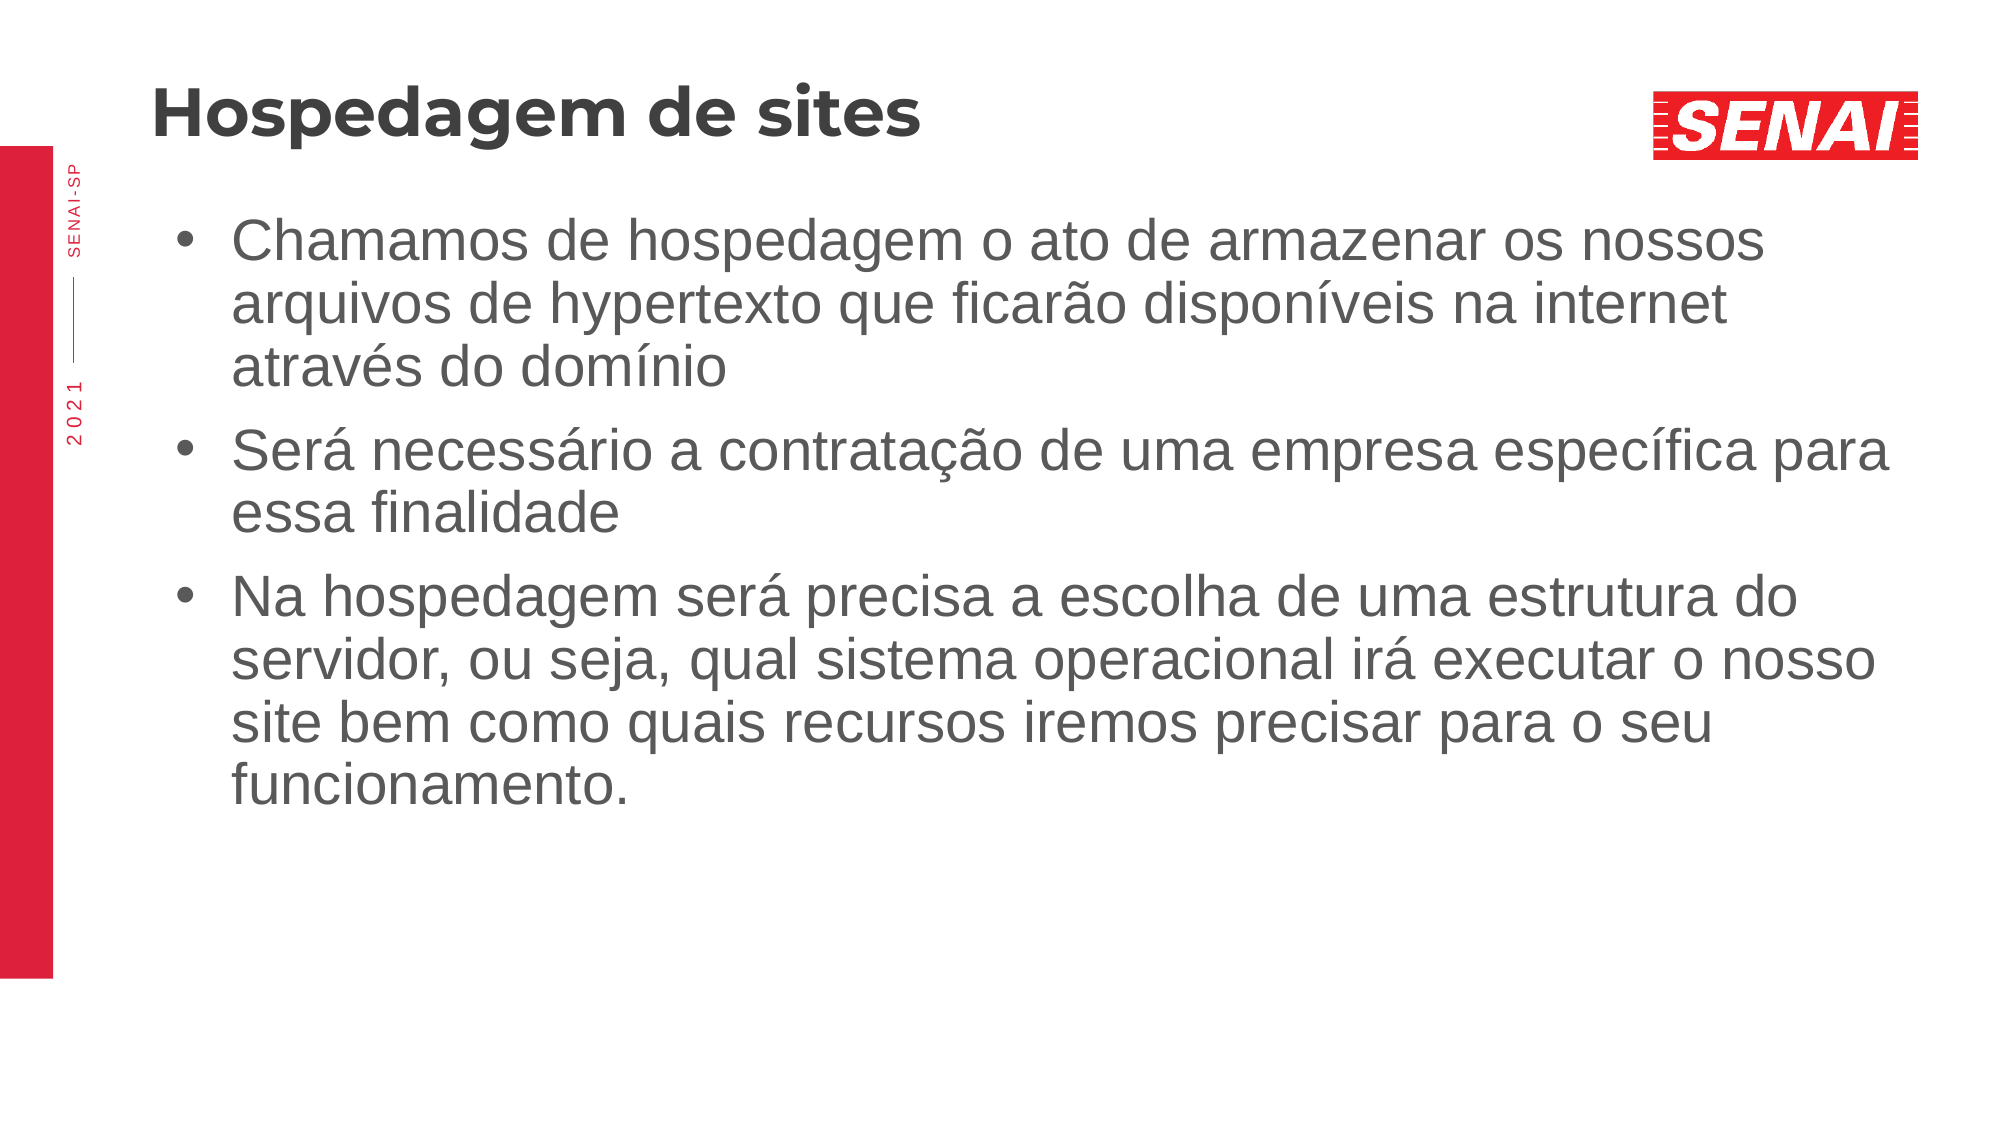

# Hospedagem de sites

Chamamos de hospedagem o ato de armazenar os nossos arquivos de hypertexto que ficarão disponíveis na internet através do domínio
Será necessário a contratação de uma empresa específica para essa finalidade
Na hospedagem será precisa a escolha de uma estrutura do servidor, ou seja, qual sistema operacional irá executar o nosso site bem como quais recursos iremos precisar para o seu funcionamento.